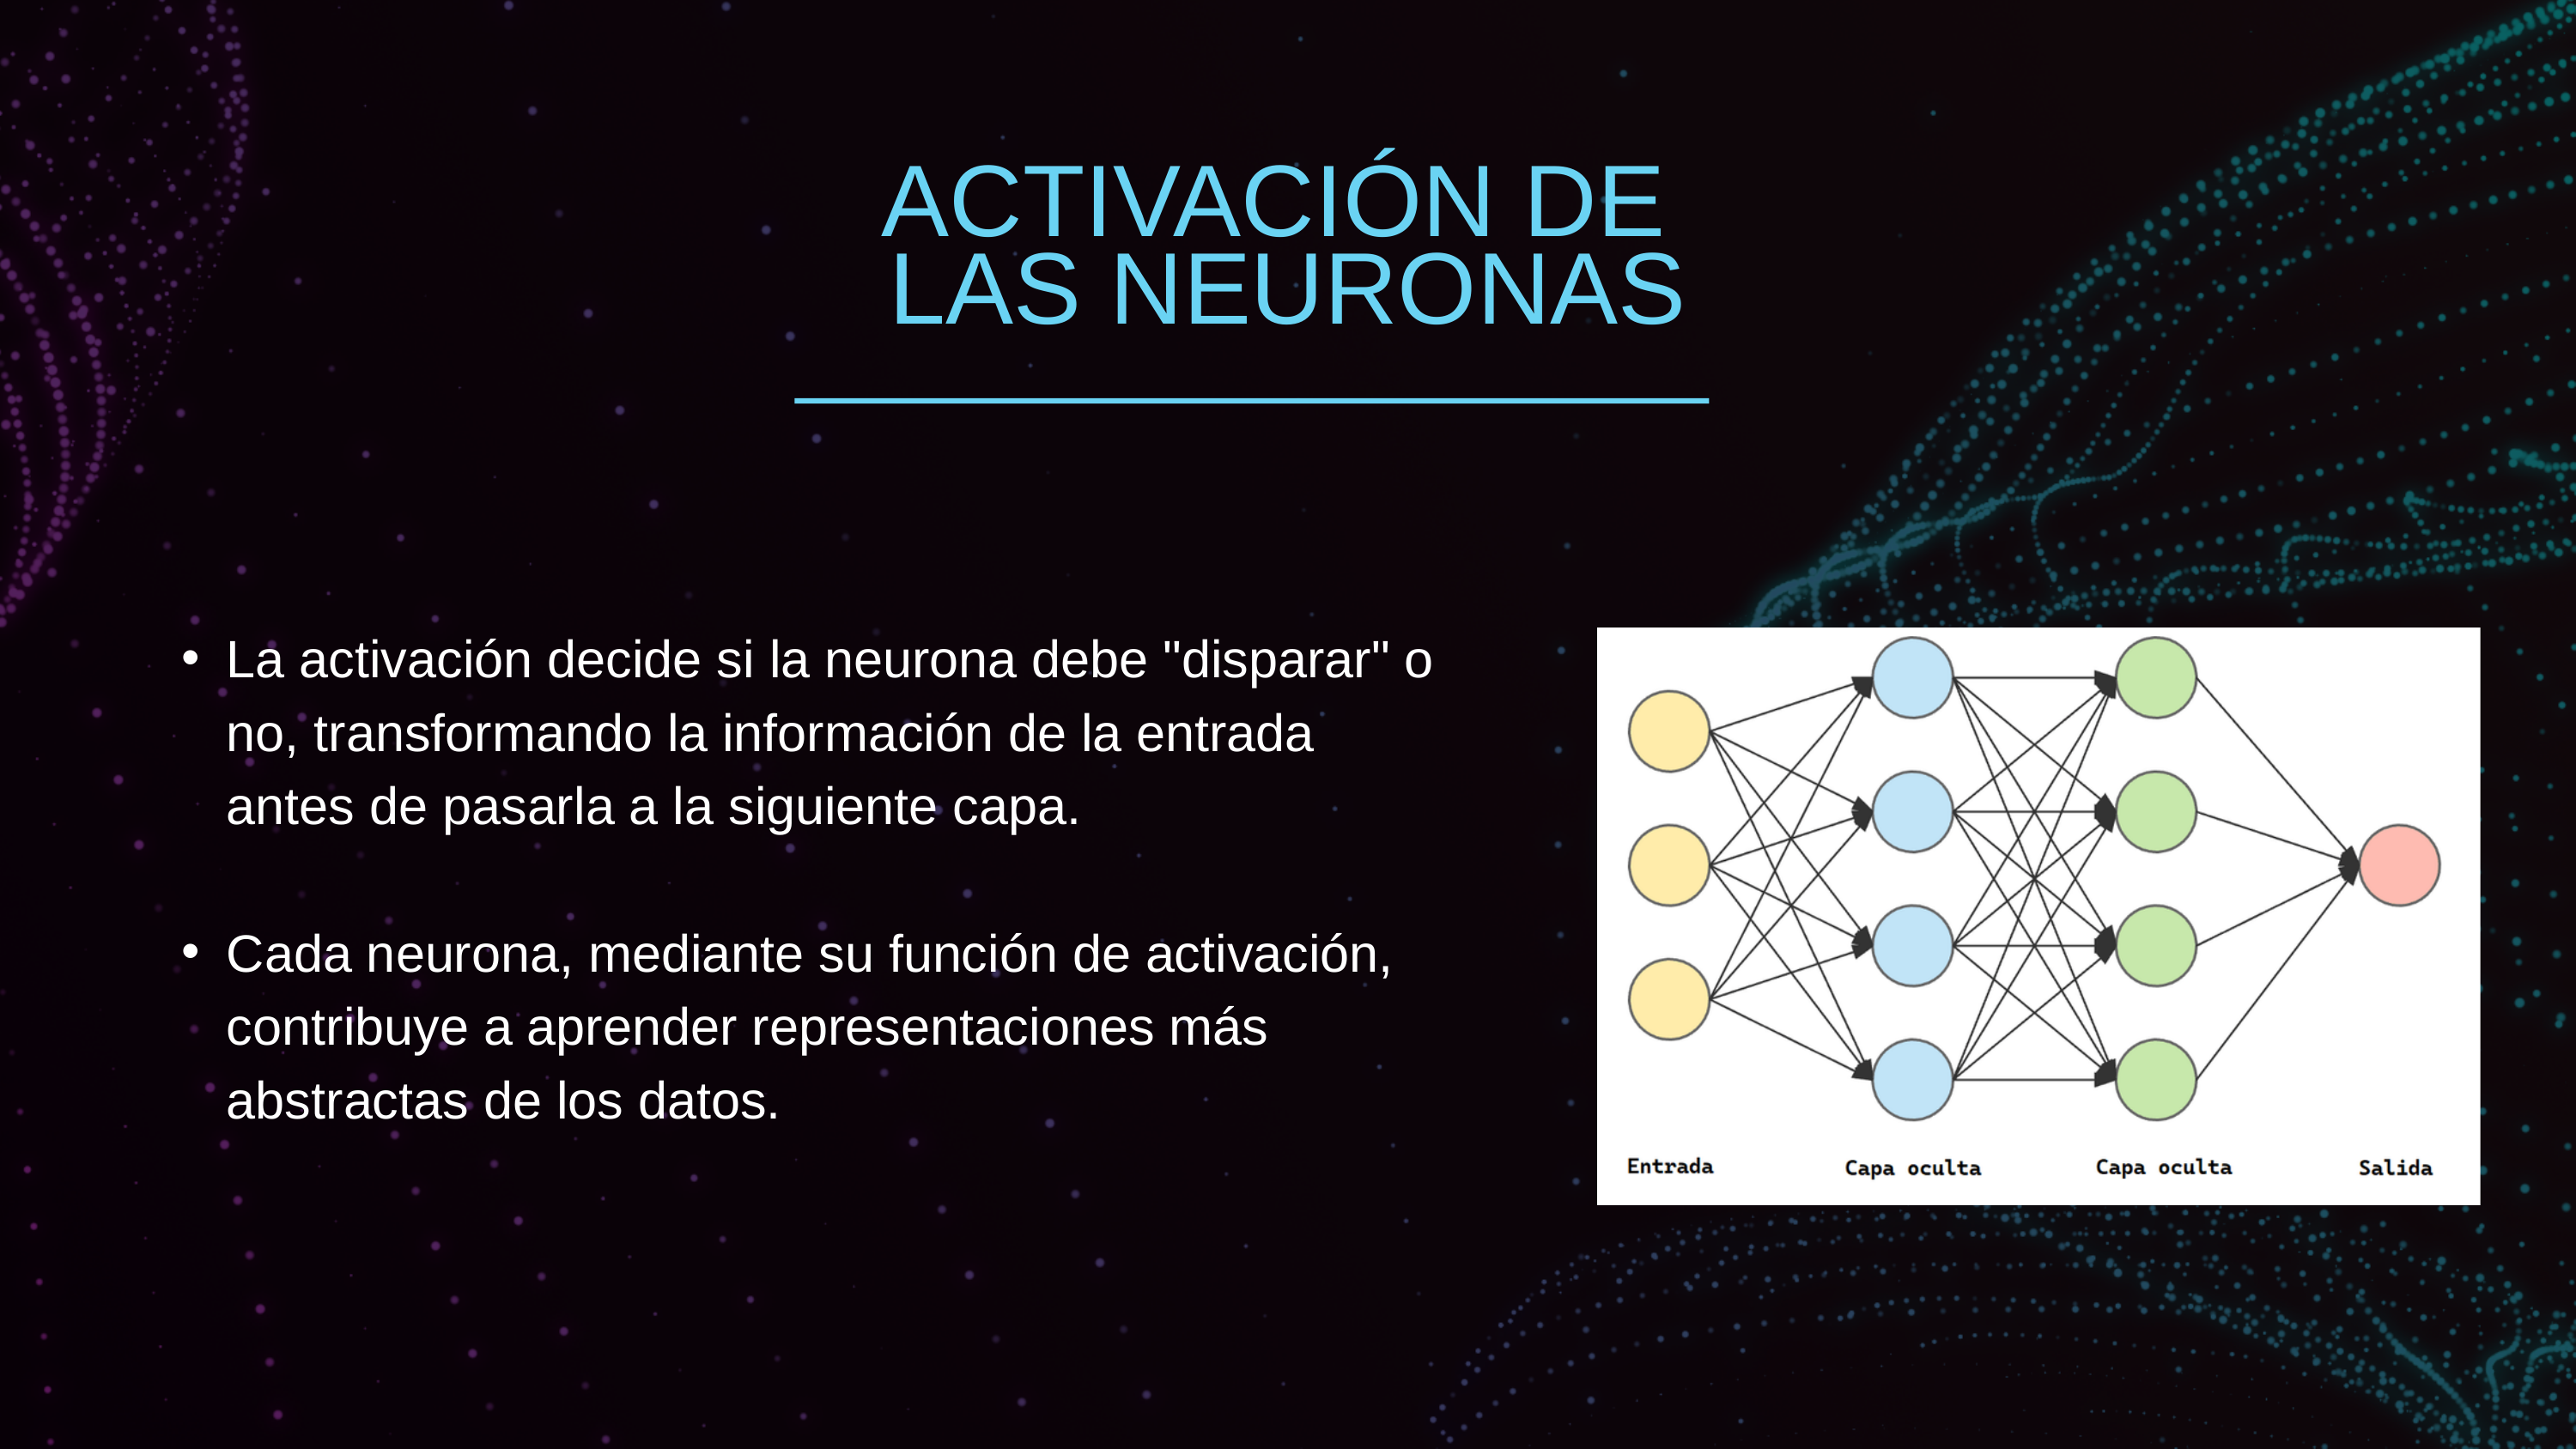

ACTIVACIÓN DE
LAS NEURONAS

La activación decide si la neurona debe "disparar" o no, transformando la información de la entrada antes de pasarla a la siguiente capa.

Cada neurona, mediante su función de activación, contribuye a aprender representaciones más abstractas de los datos.